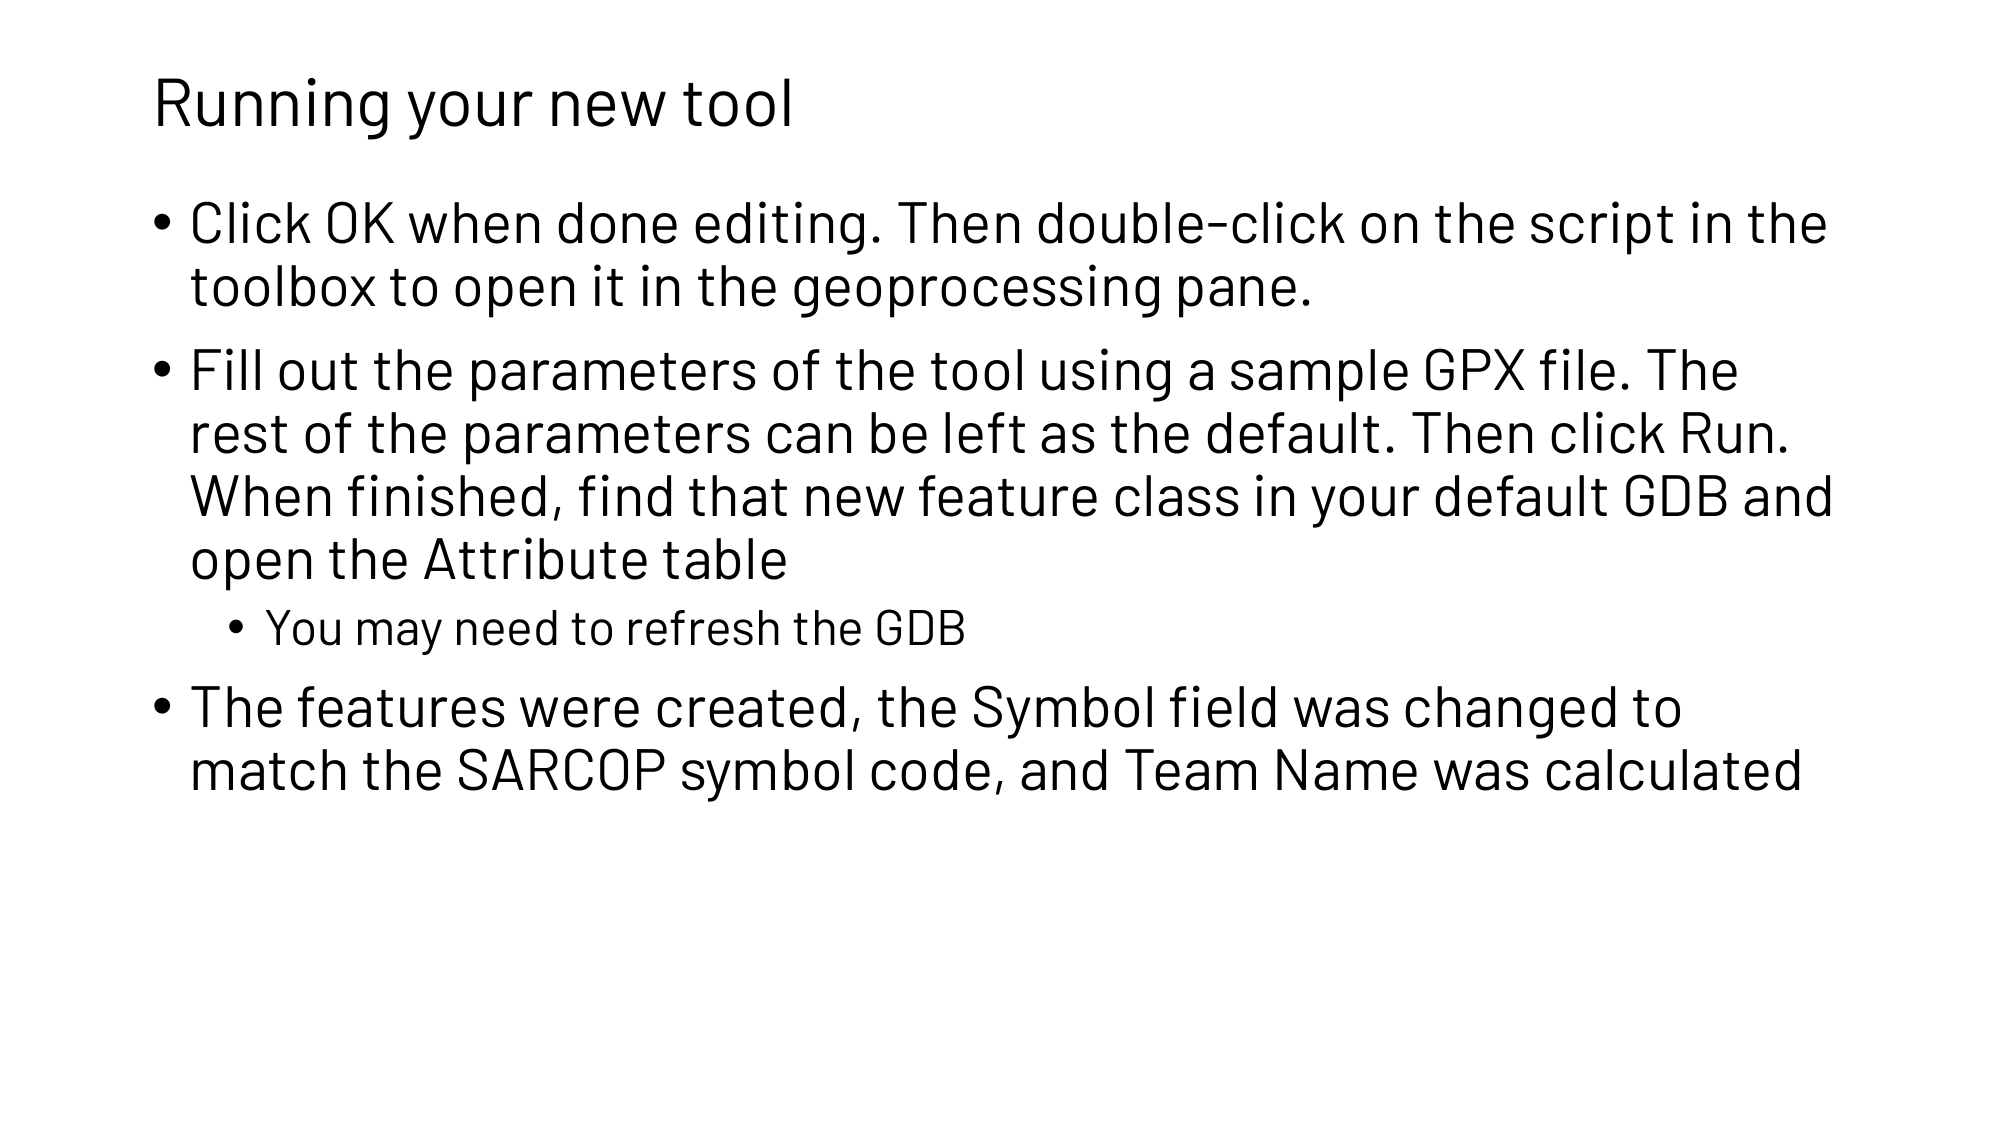

# Running your new tool
Click OK when done editing. Then double-click on the script in the toolbox to open it in the geoprocessing pane.
Fill out the parameters of the tool using a sample GPX file. The rest of the parameters can be left as the default. Then click Run. When finished, find that new feature class in your default GDB and open the Attribute table
You may need to refresh the GDB
The features were created, the Symbol field was changed to match the SARCOP symbol code, and Team Name was calculated